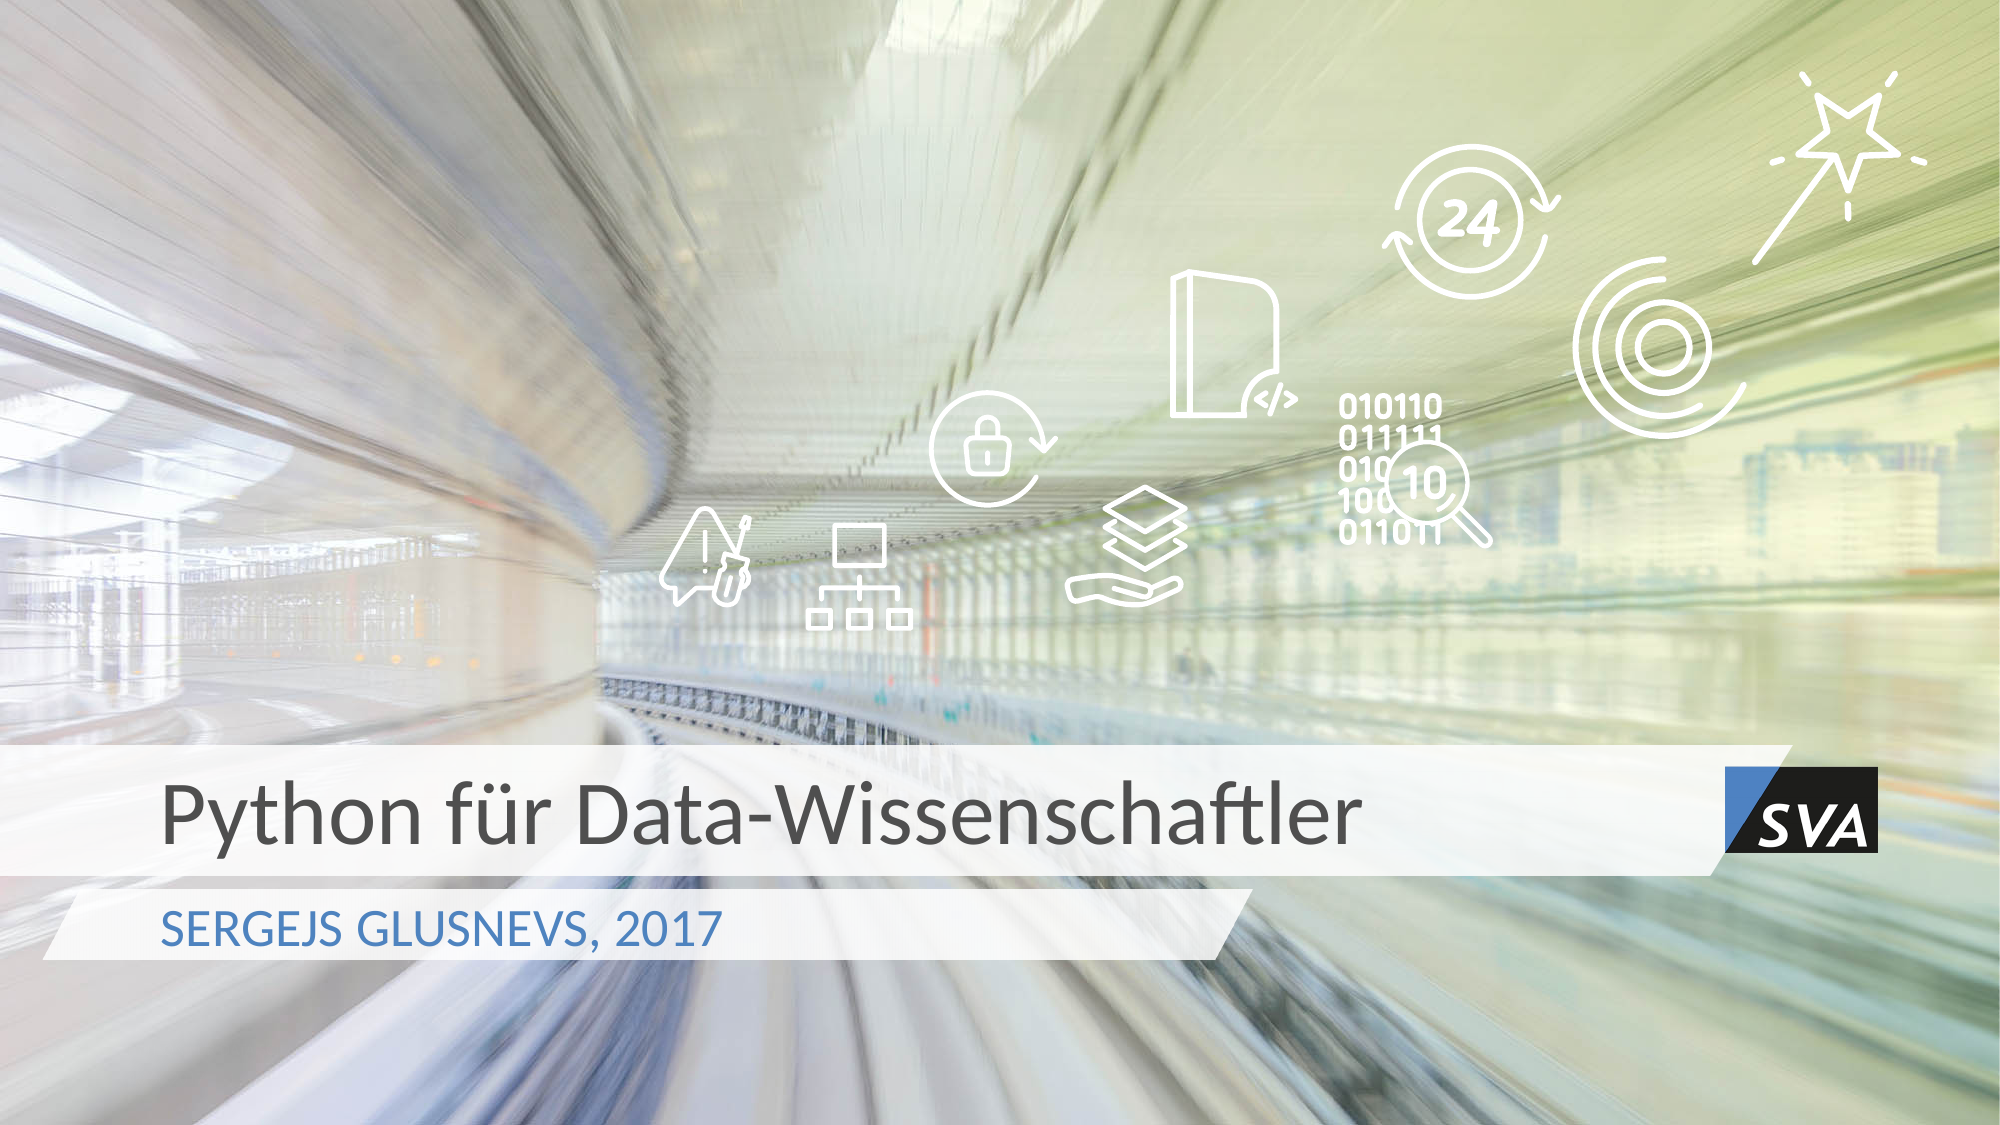

# Python für Data-Wissenschaftler
Sergejs Glusnevs, 2017
Python für Data Science and Friends
10.06.2017
1